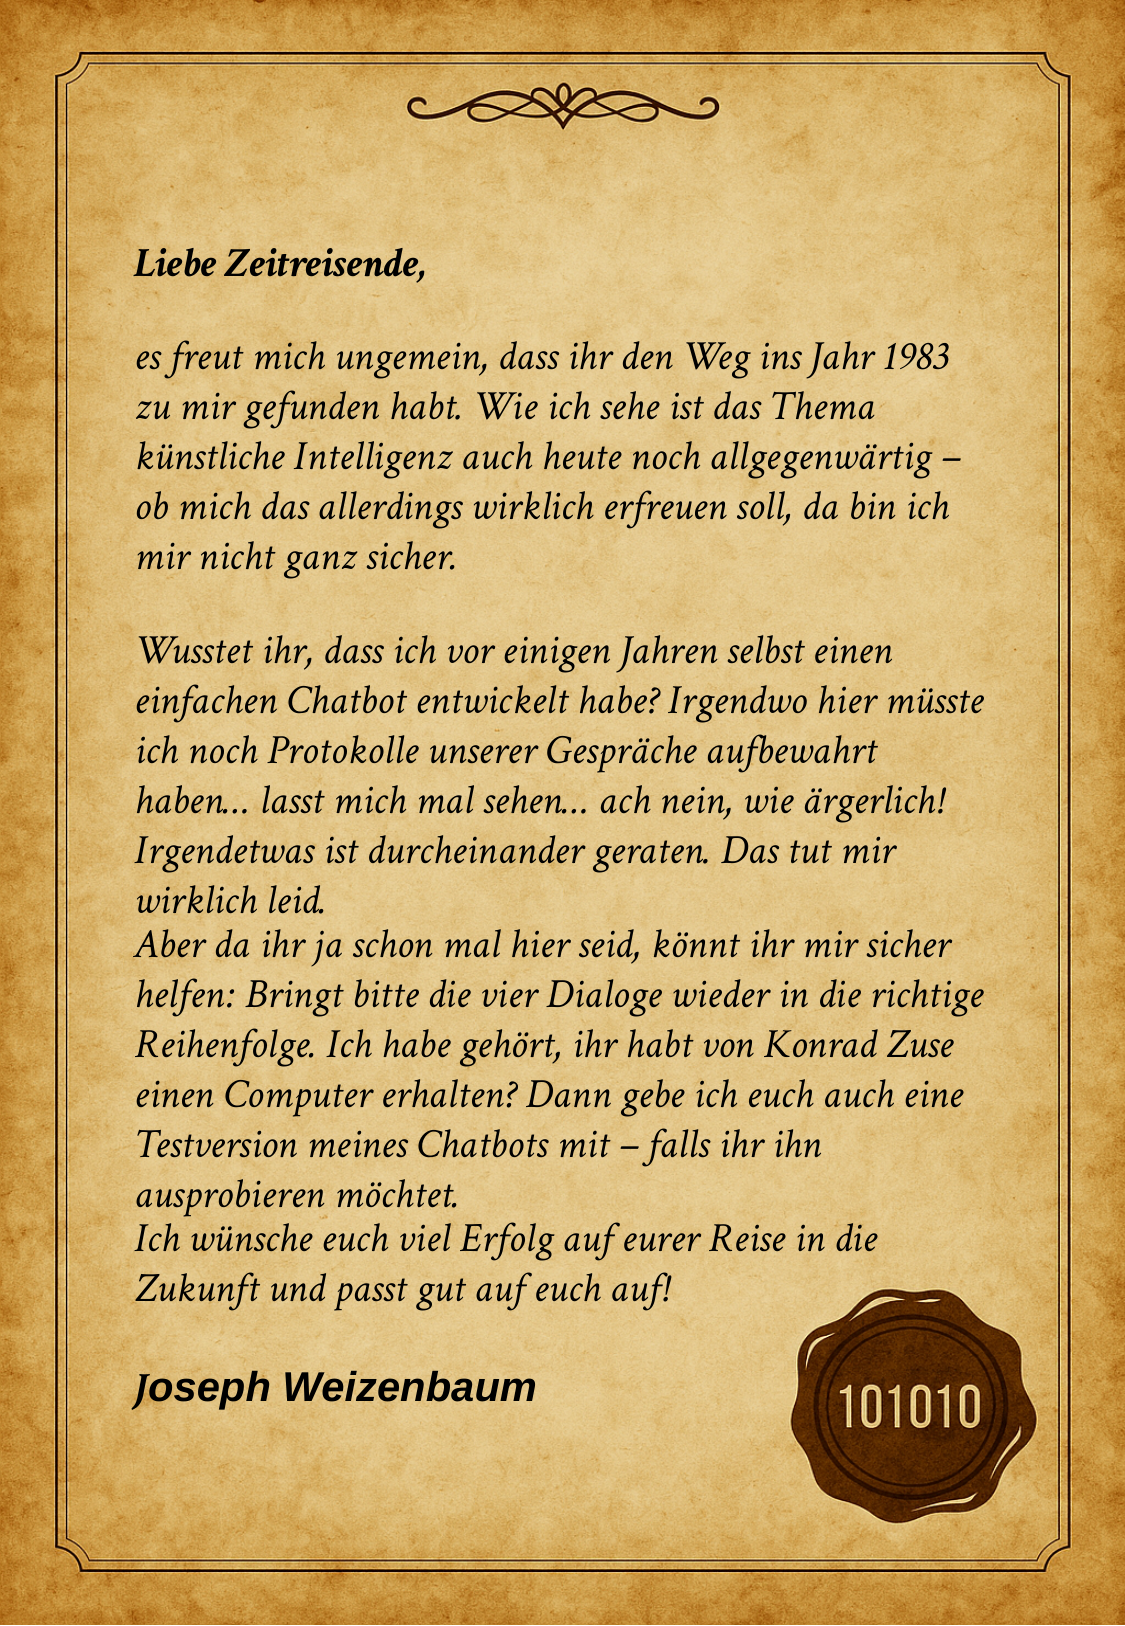

Liebe Zeitreisende,
es freut mich ungemein, dass ihr den Weg ins Jahr 1983 zu mir gefunden habt. Wie ich sehe ist das Thema künstliche Intelligenz auch heute noch allgegenwärtig – ob mich das allerdings wirklich erfreuen soll, da bin ich mir nicht ganz sicher.
Wusstet ihr, dass ich vor einigen Jahren selbst einen einfachen Chatbot entwickelt habe? Irgendwo hier müsste ich noch Protokolle unserer Gespräche aufbewahrt haben… lasst mich mal sehen… ach nein, wie ärgerlich! Irgendetwas ist durcheinander geraten. Das tut mir wirklich leid.
Aber da ihr ja schon mal hier seid, könnt ihr mir sicher helfen: Bringt bitte die vier Dialoge wieder in die richtige Reihenfolge. Ich habe gehört, ihr habt von Konrad Zuse einen Computer erhalten? Dann gebe ich euch auch eine Testversion meines Chatbots mit – falls ihr ihn ausprobieren möchtet.
Ich wünsche euch viel Erfolg auf eurer Reise in die Zukunft und passt gut auf euch auf!

Joseph Weizenbaum